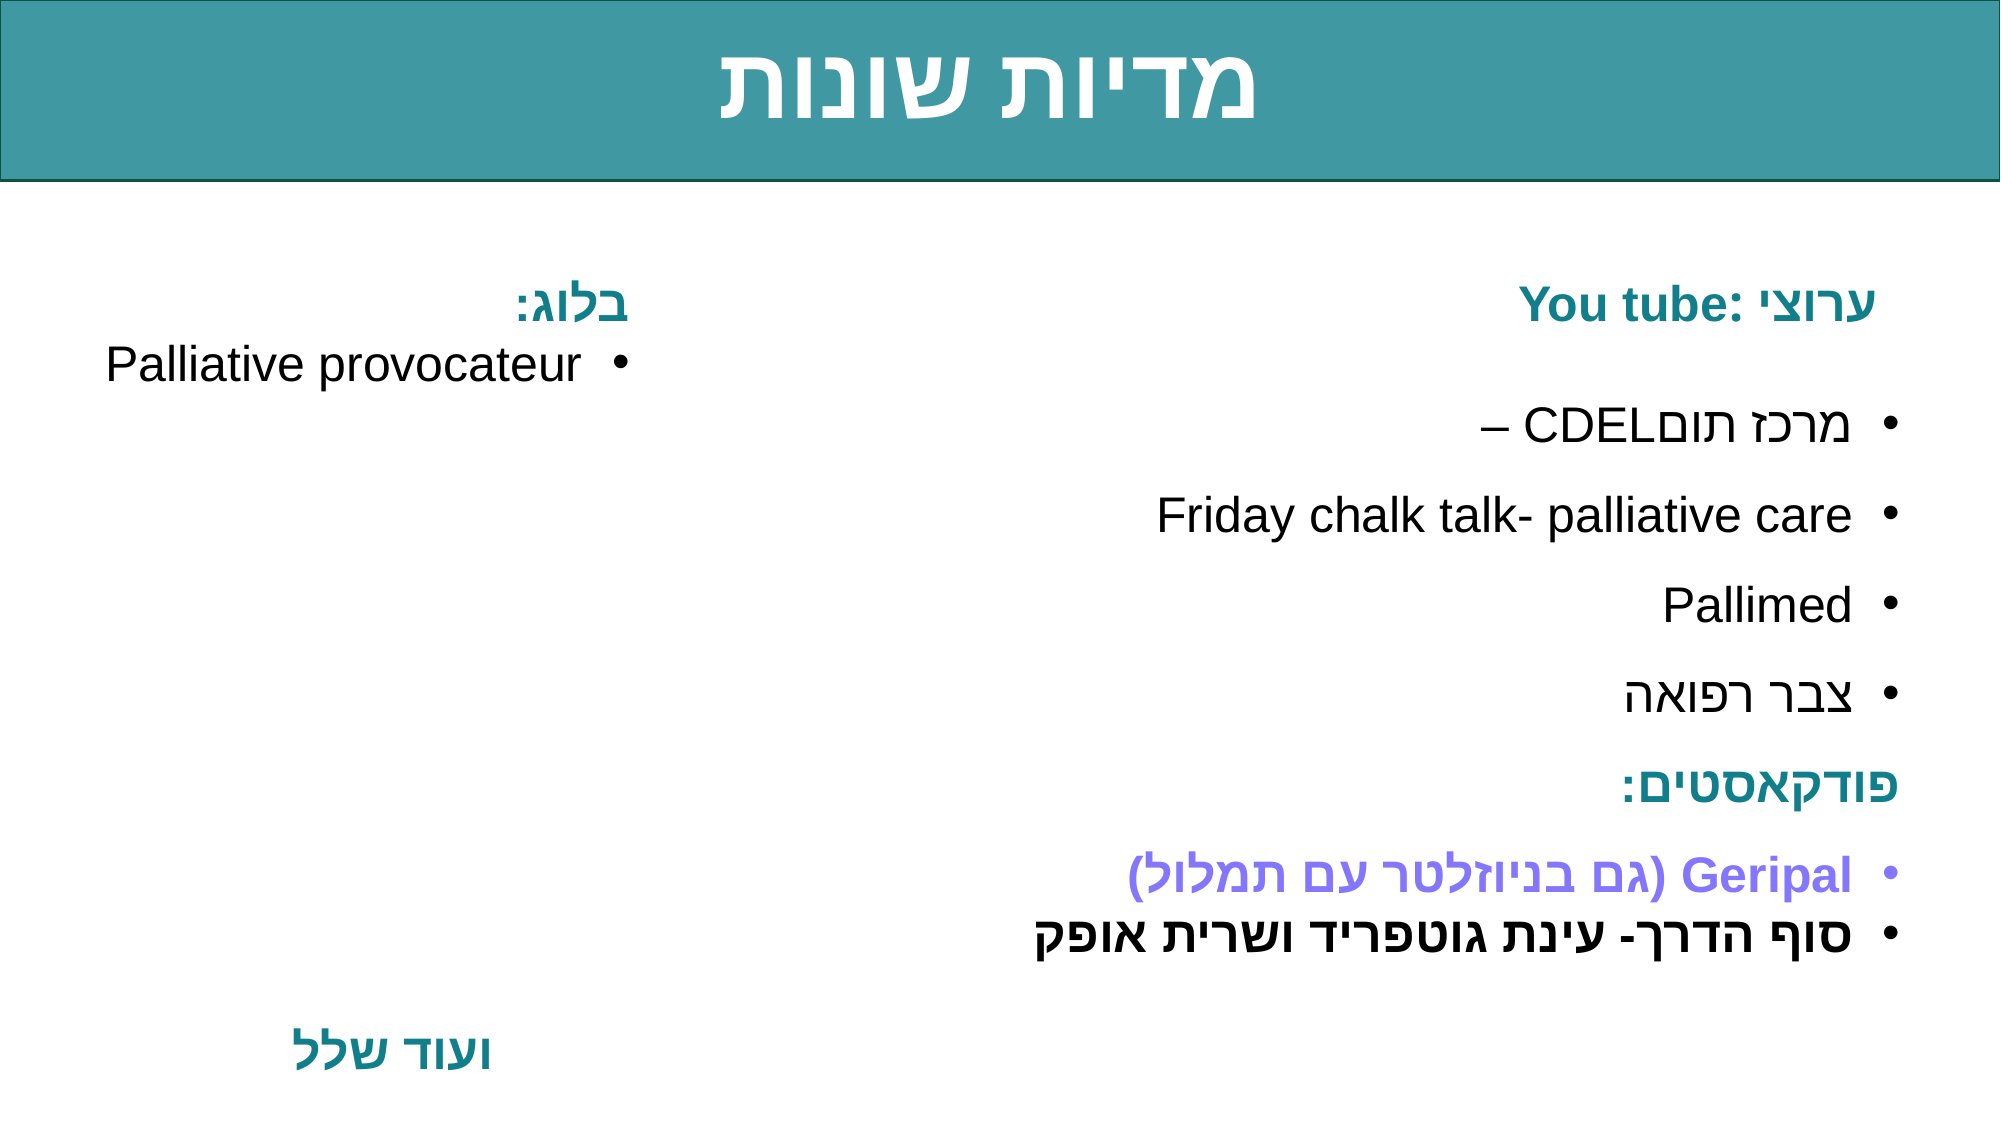

מדיות שונות
אתרים ואפליקציות
בלוג:
Palliative provocateur
ערוצי :You tube
מרכז תוםCDEL –
Friday chalk talk- palliative care
Pallimed
צבר רפואה
פודקאסטים:
Geripal (גם בניוזלטר עם תמלול)
סוף הדרך- עינת גוטפריד ושרית אופק

ועוד שלל אפשרויות...